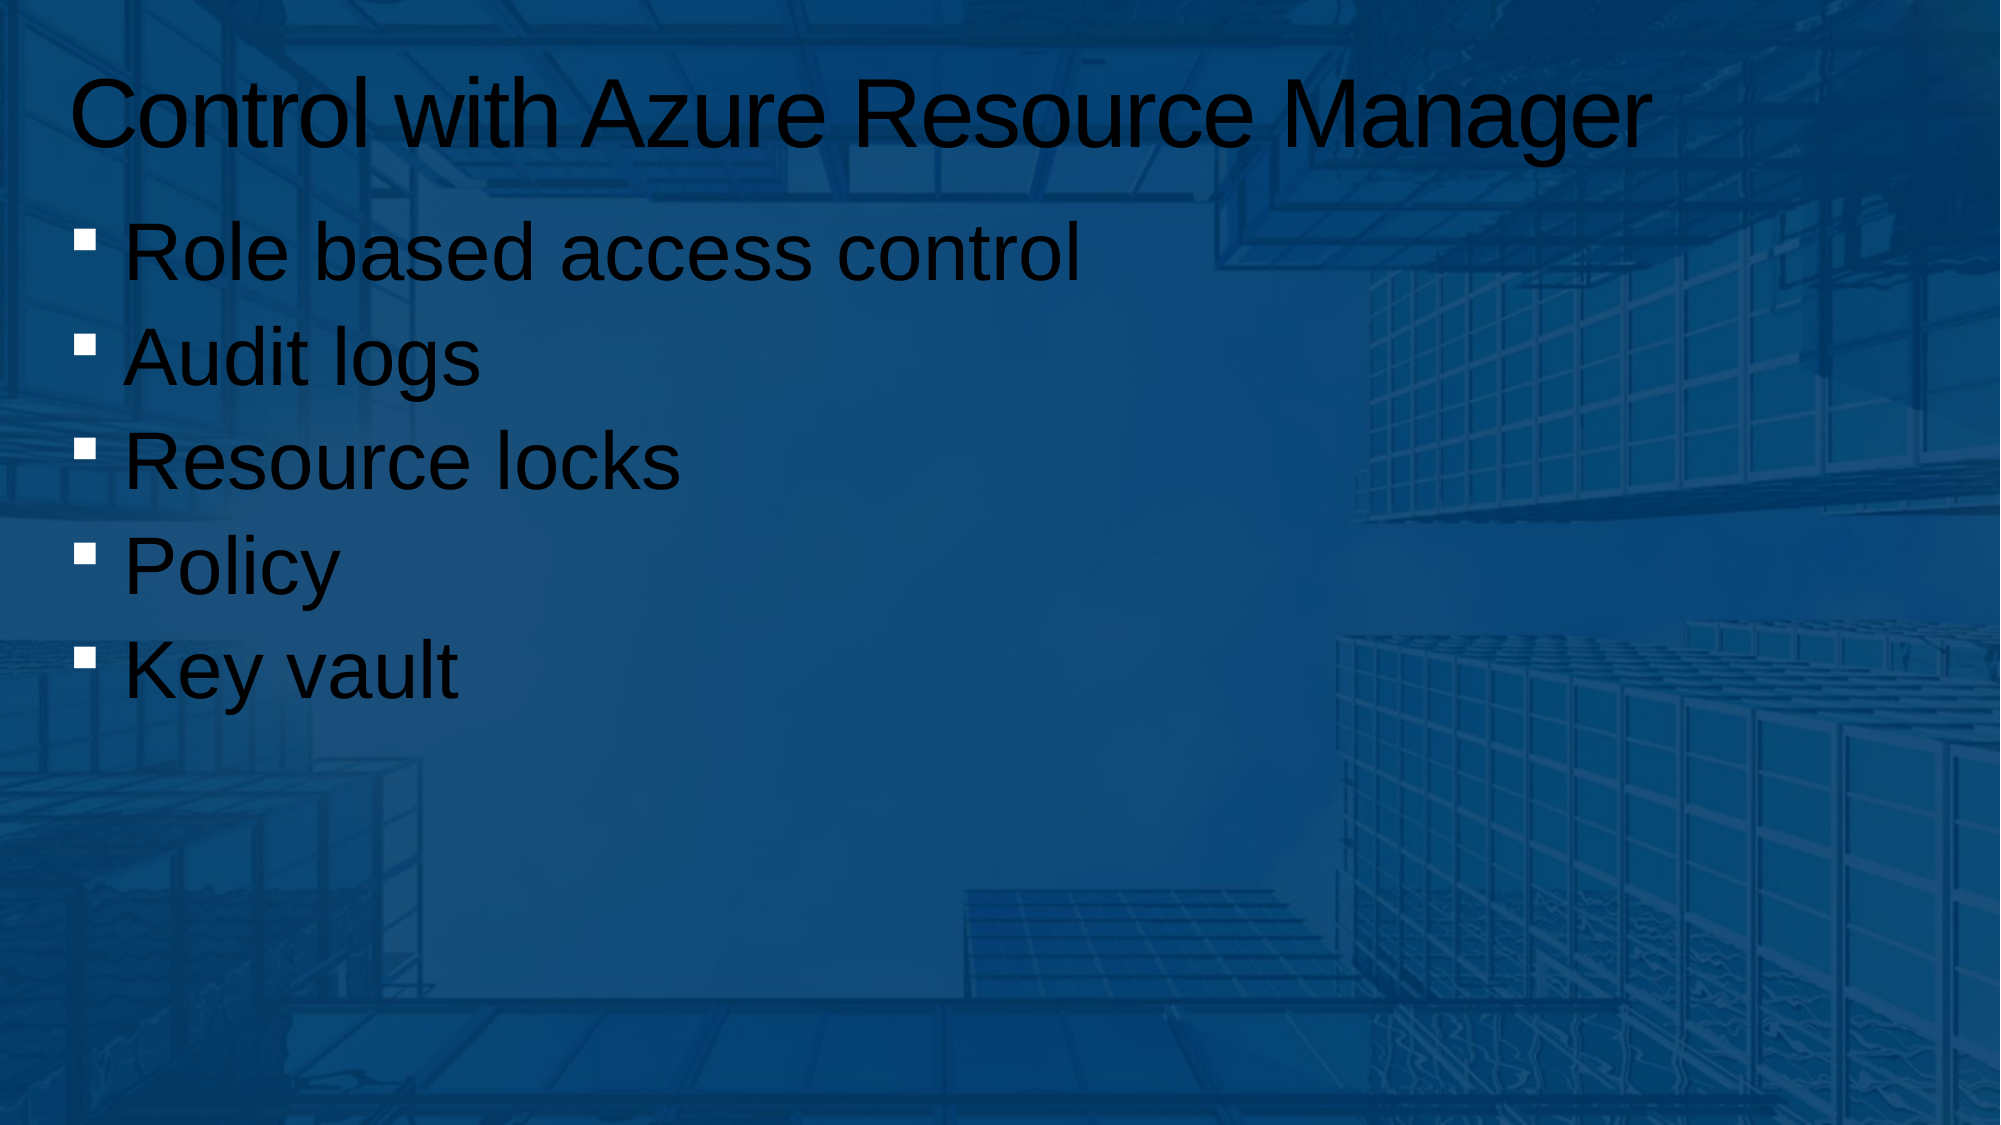

# Control with Azure Resource Manager
Role based access control
Audit logs
Resource locks
Policy
Key vault